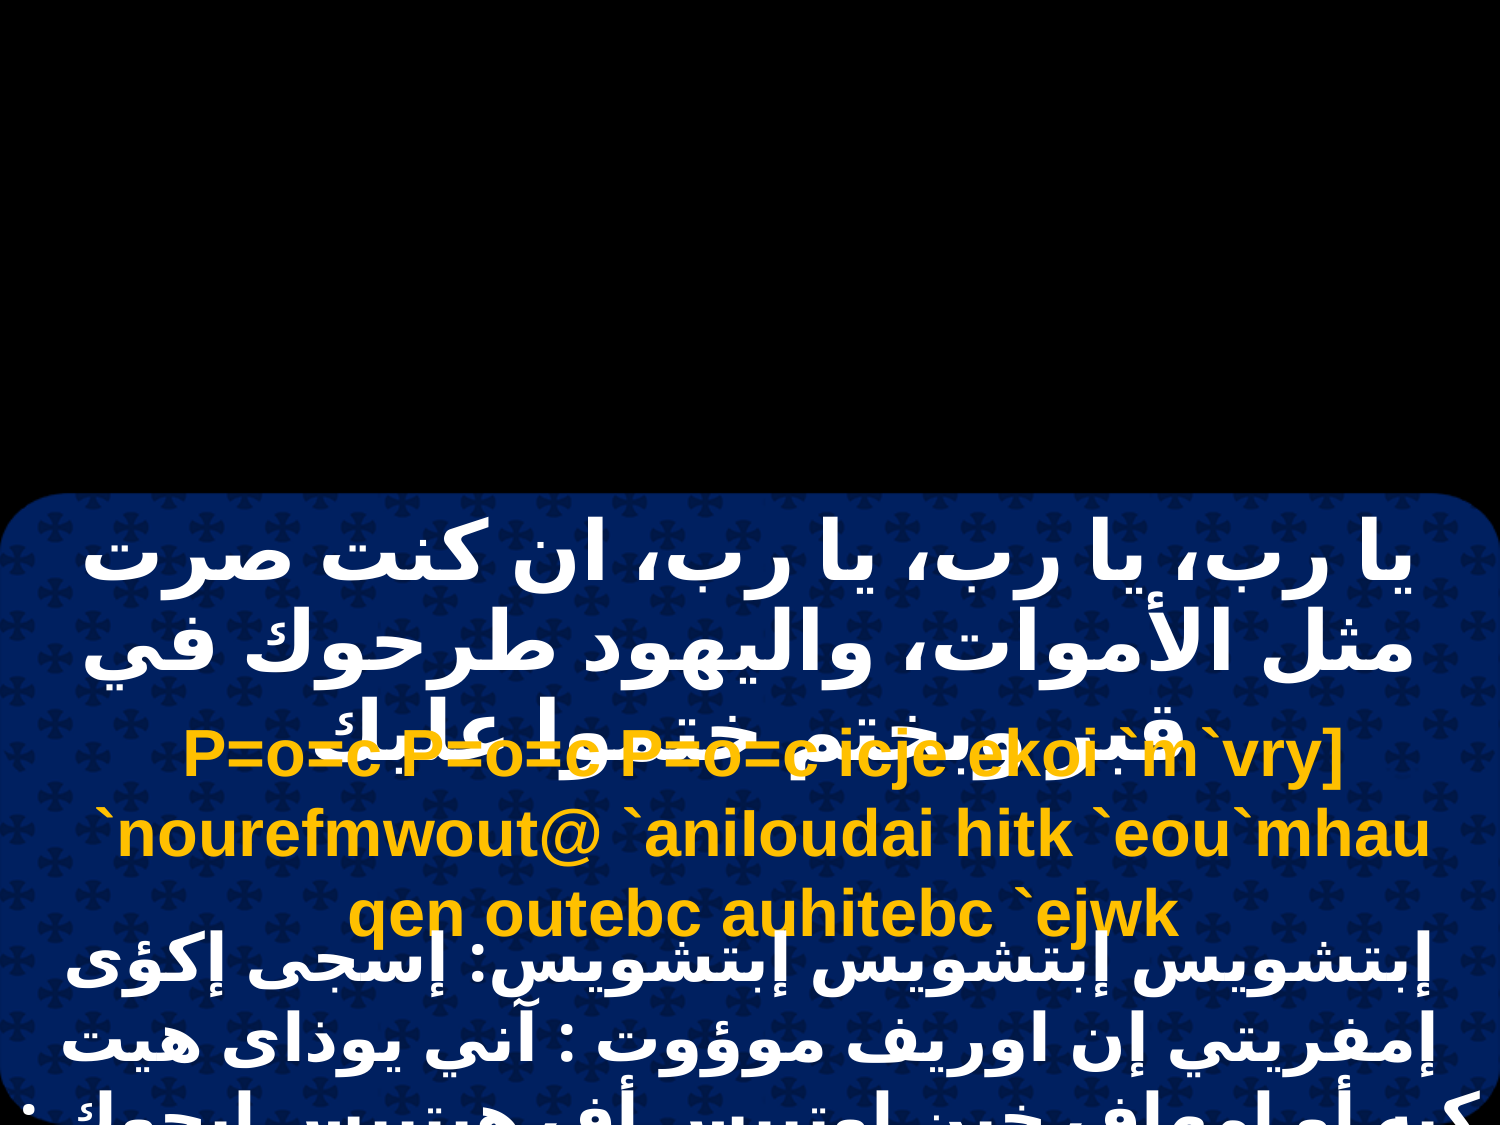

قانون الختام (بدون تقبيل البشارة و الصليب)
يا رب، يا رب، يا رب، ان كنت صرت مثل الأموات، واليهود طرحوك في قبر وبختم ختموا عليك

P=o=c P=o=c P=o=c icje ekoi `m`vry] `nourefmwout@ `aniIoudai hitk `eou`mhau qen outebc auhitebc `ejwk

إبتشويس إبتشويس إبتشويس: إسجى إكؤى إمفريتي إن اوريف موؤوت : آني يوذاى هيت كيه أو إمهاف خين اوتيبس أف هيتيبس إيجوك :